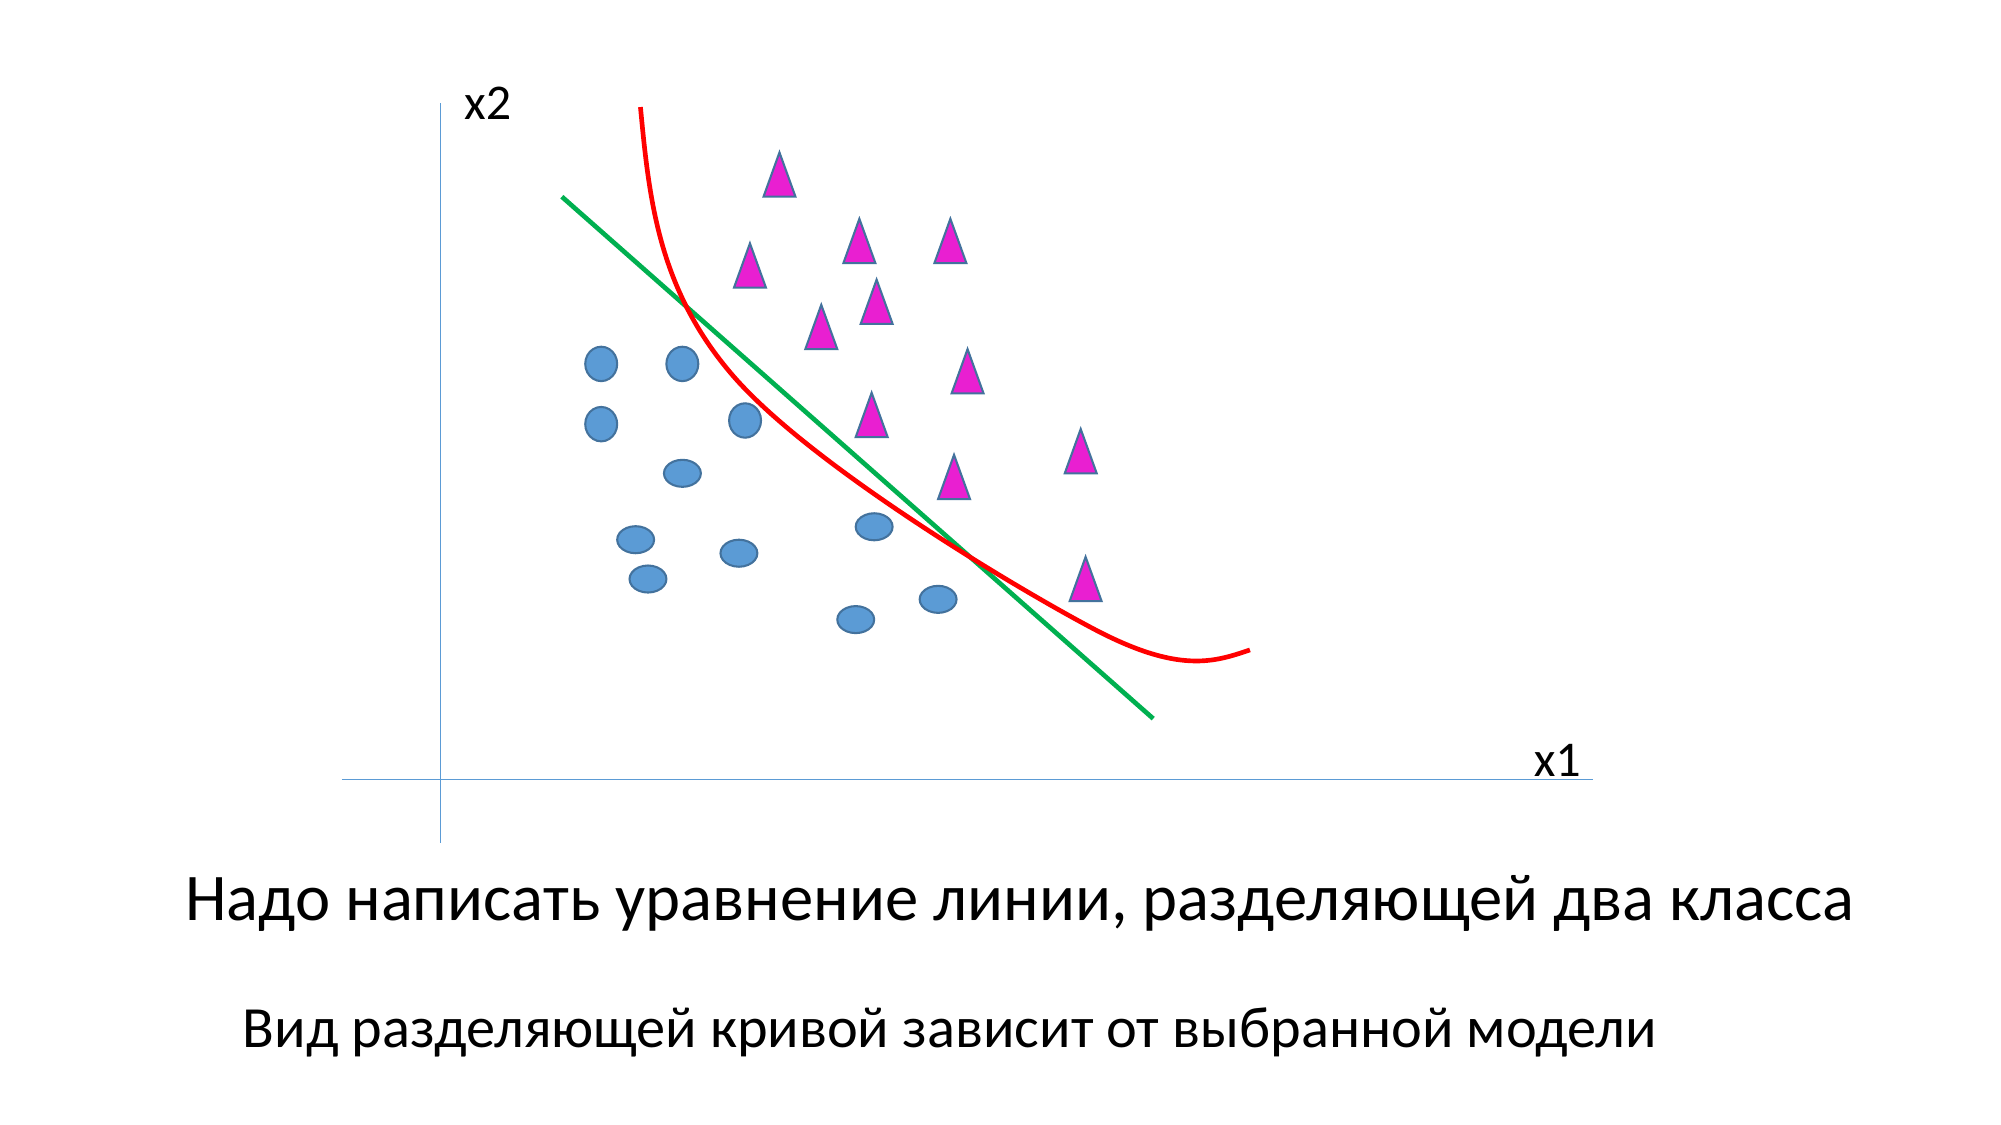

x2

x1
Надо написать уравнение линии, разделяющей два класса
Вид разделяющей кривой зависит от выбранной модели